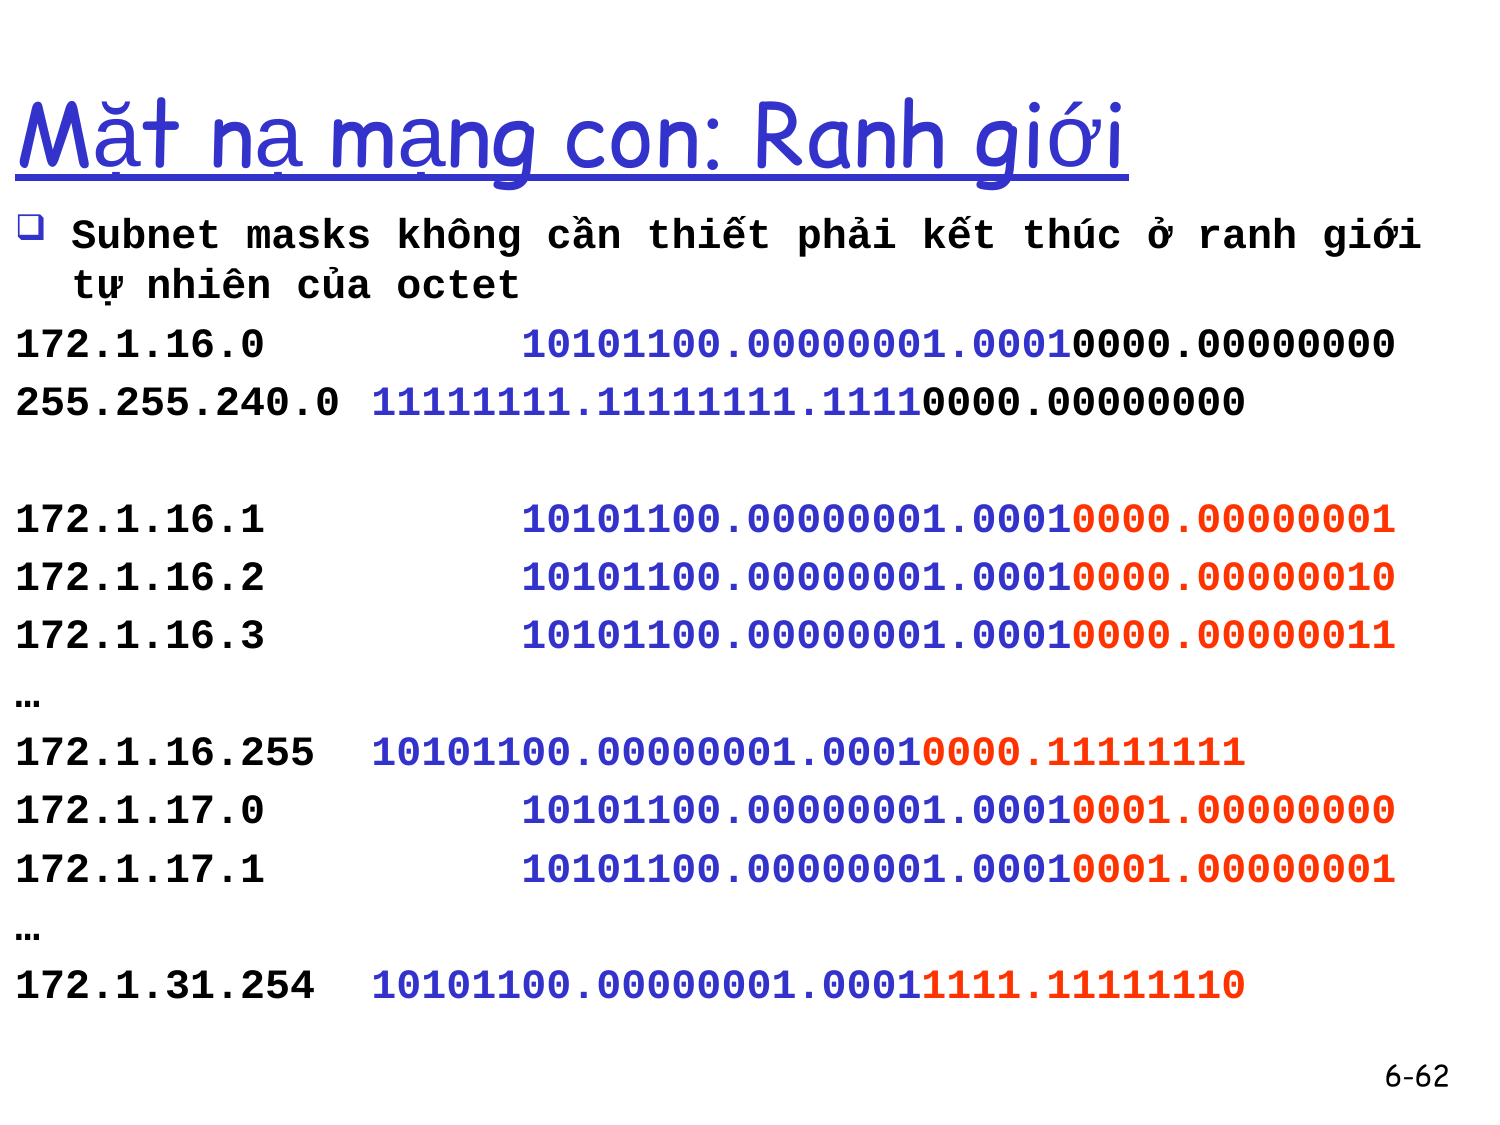

# Mặt nạ mạng con: Ranh giới
Subnet masks không cần thiết phải kết thúc ở ranh giới tự nhiên của octet
172.1.16.0		10101100.00000001.00010000.00000000
255.255.240.0	11111111.11111111.11110000.00000000

172.1.16.1		10101100.00000001.00010000.00000001
172.1.16.2		10101100.00000001.00010000.00000010
172.1.16.3		10101100.00000001.00010000.00000011
…
172.1.16.255	10101100.00000001.00010000.11111111
172.1.17.0		10101100.00000001.00010001.00000000
172.1.17.1		10101100.00000001.00010001.00000001
…
172.1.31.254	10101100.00000001.00011111.11111110
6-62